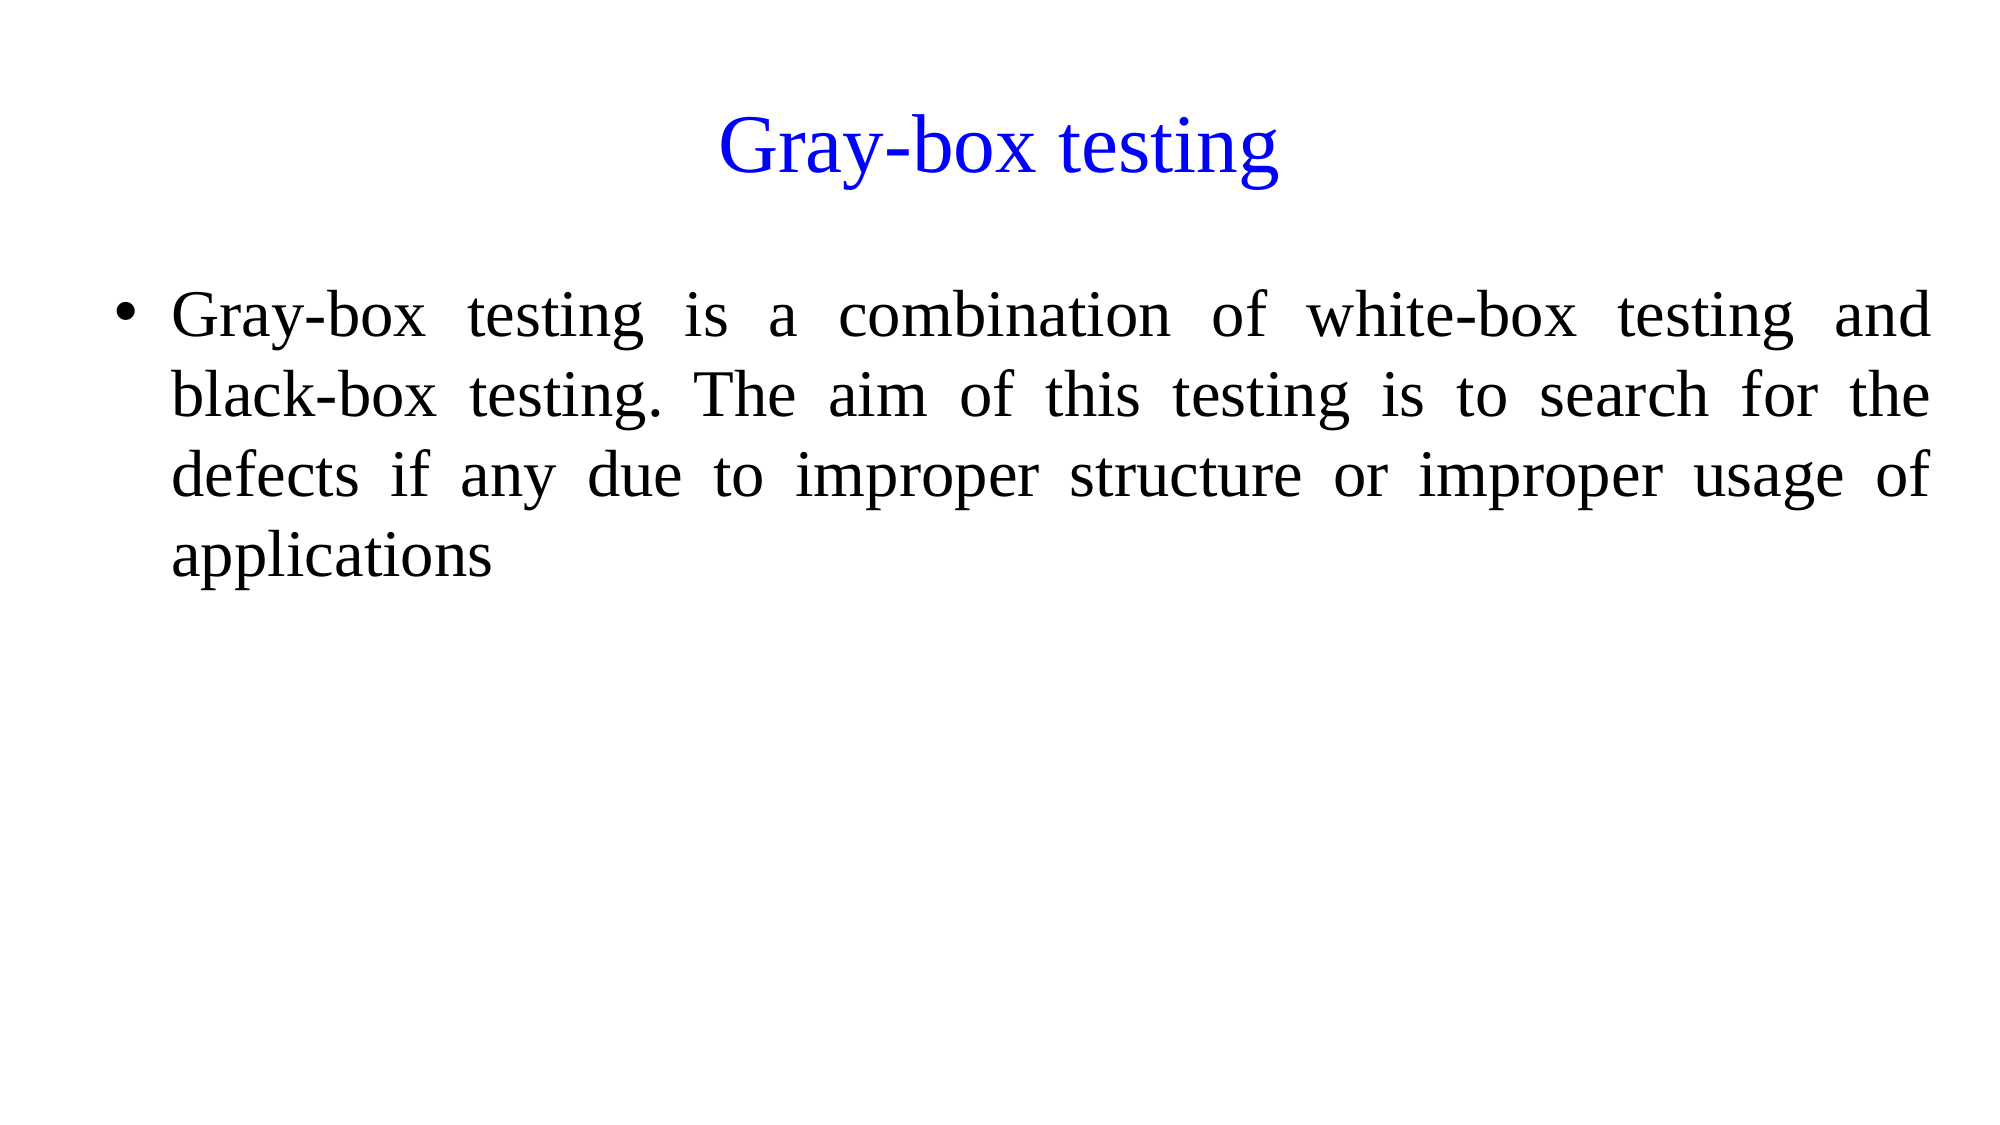

# Gray-box testing
Gray-box testing is a combination of white-box testing and black-box testing. The aim of this testing is to search for the defects if any due to improper structure or improper usage of applications